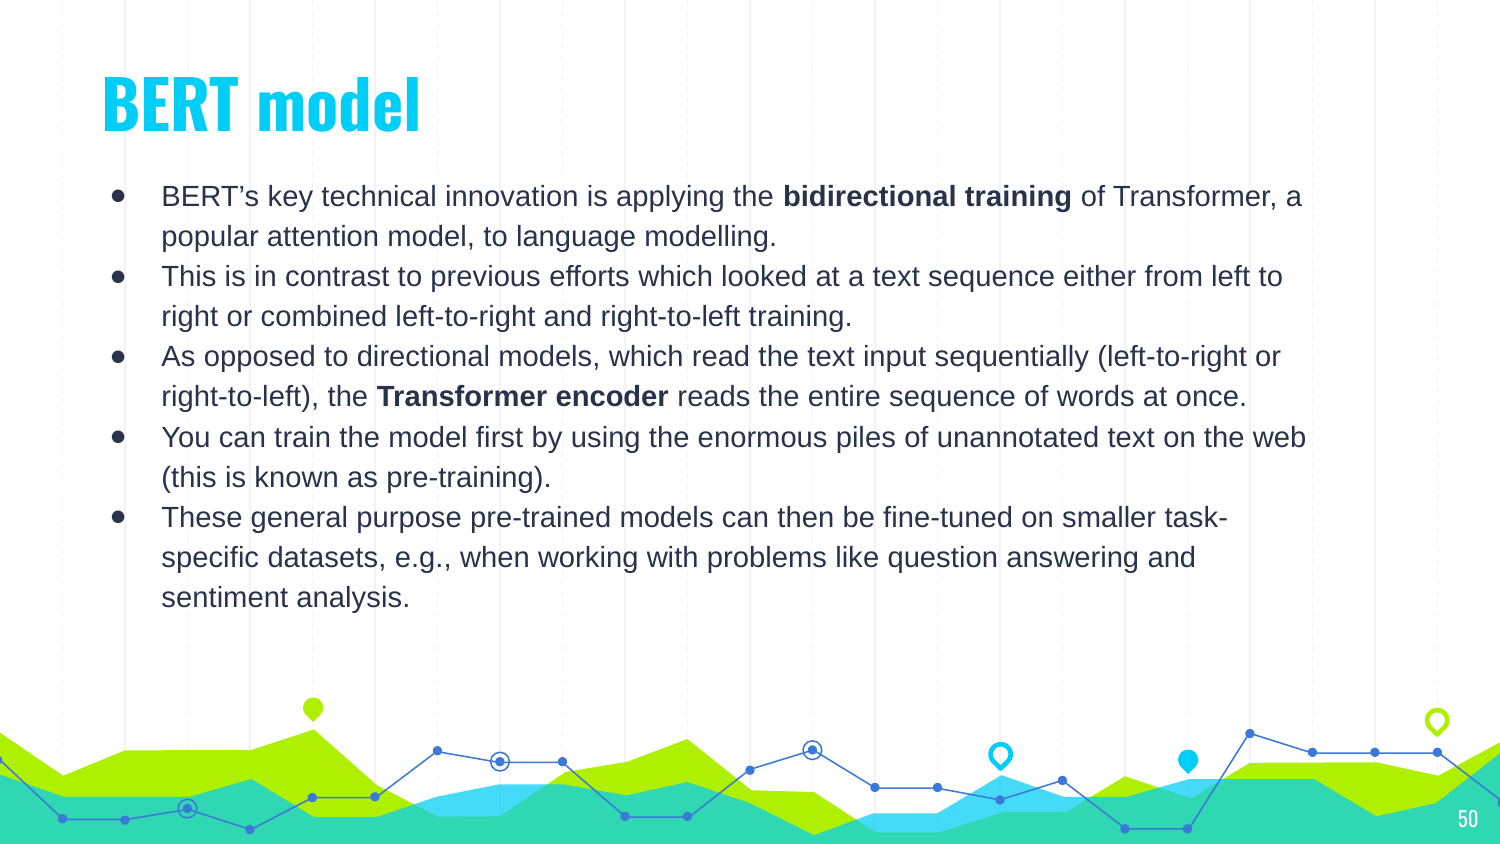

# BERT model
BERT’s key technical innovation is applying the bidirectional training of Transformer, a popular attention model, to language modelling.
This is in contrast to previous efforts which looked at a text sequence either from left to right or combined left-to-right and right-to-left training.
As opposed to directional models, which read the text input sequentially (left-to-right or right-to-left), the Transformer encoder reads the entire sequence of words at once.
You can train the model first by using the enormous piles of unannotated text on the web (this is known as pre-training).
These general purpose pre-trained models can then be fine-tuned on smaller task-specific datasets, e.g., when working with problems like question answering and sentiment analysis.

50